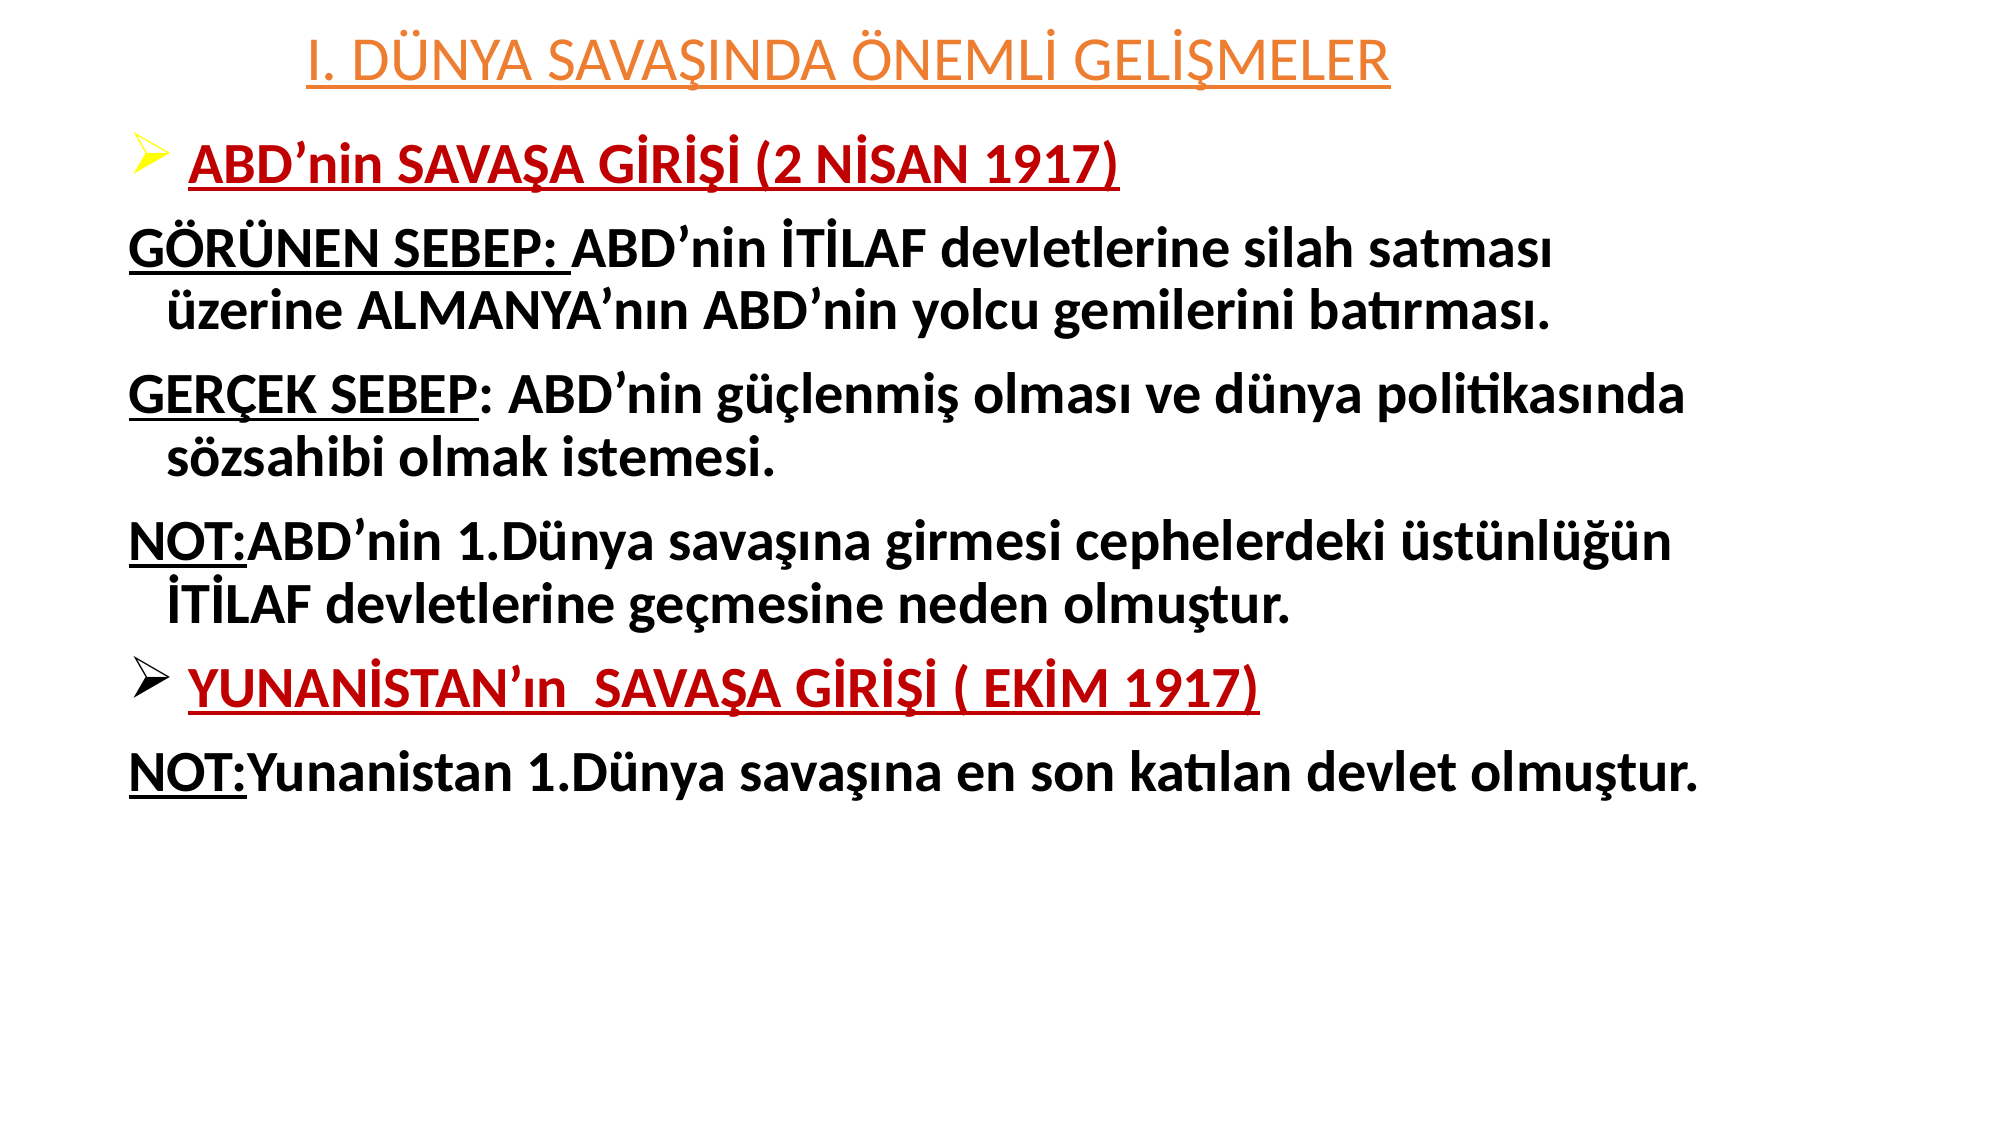

I. DÜNYA SAVAŞINDA ÖNEMLİ GELİŞMELER
 ABD’nin SAVAŞA GİRİŞİ (2 NİSAN 1917)
GÖRÜNEN SEBEP: ABD’nin İTİLAF devletlerine silah satması üzerine ALMANYA’nın ABD’nin yolcu gemilerini batırması.
GERÇEK SEBEP: ABD’nin güçlenmiş olması ve dünya politikasında sözsahibi olmak istemesi.
NOT:ABD’nin 1.Dünya savaşına girmesi cephelerdeki üstünlüğün İTİLAF devletlerine geçmesine neden olmuştur.
 YUNANİSTAN’ın  SAVAŞA GİRİŞİ ( EKİM 1917)
NOT:Yunanistan 1.Dünya savaşına en son katılan devlet olmuştur.